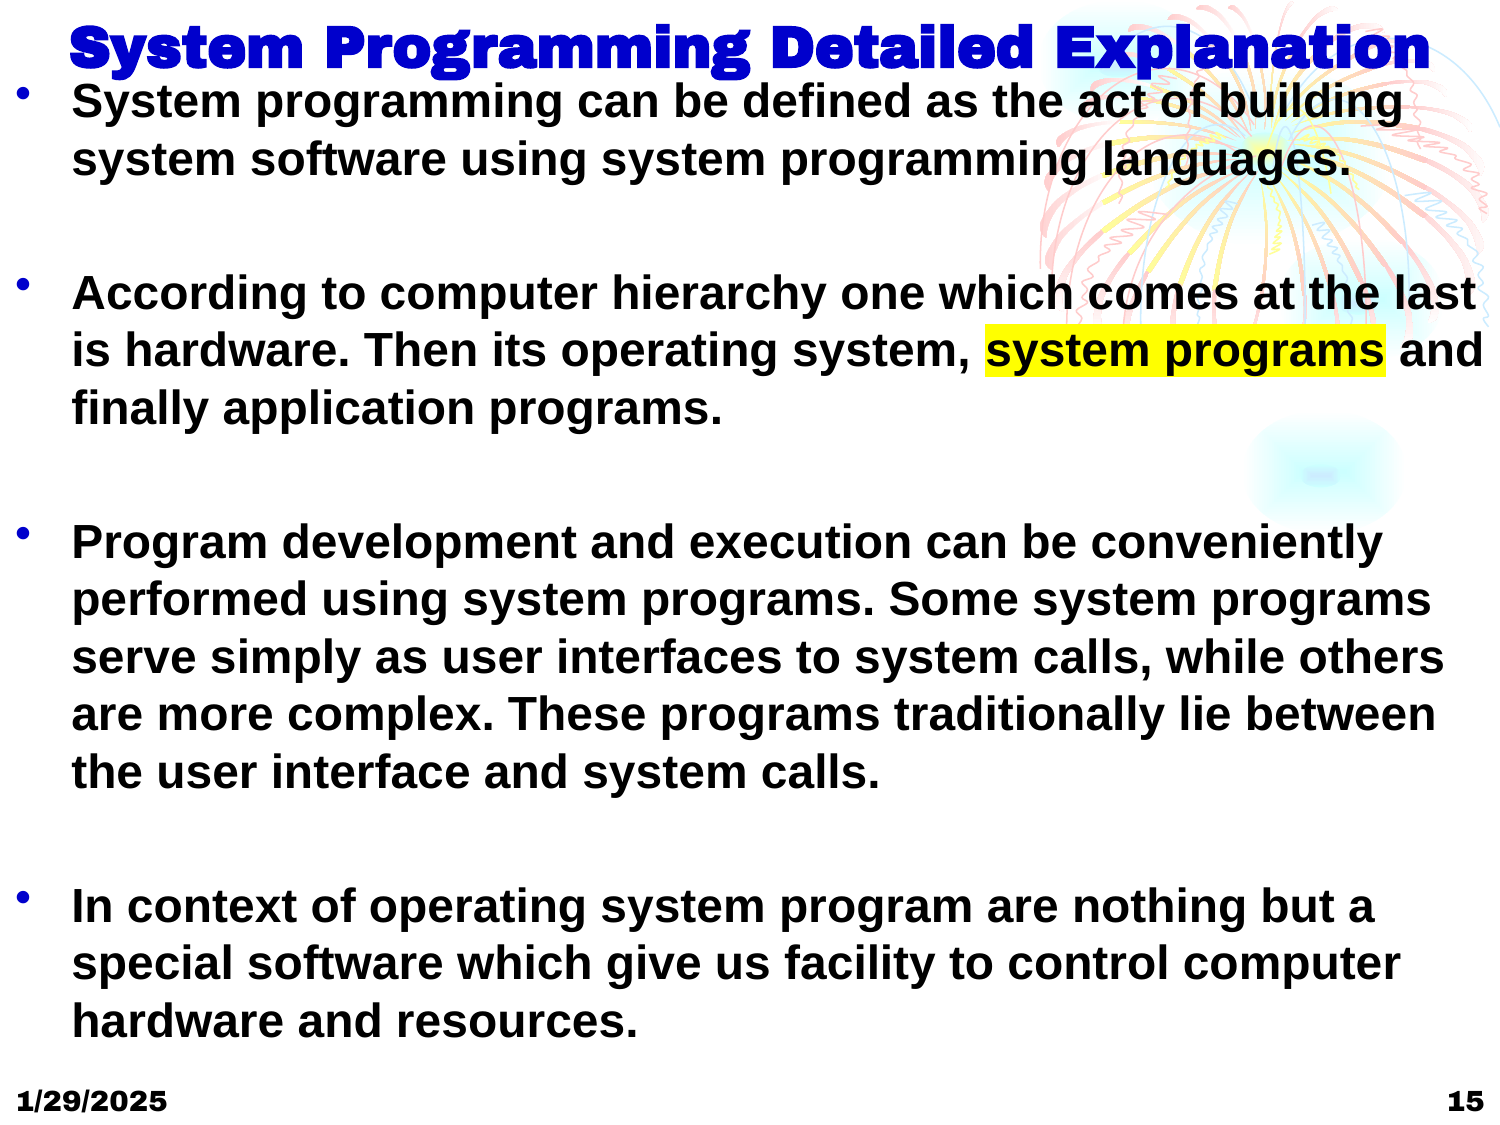

# System Programming Detailed Explanation
System programming can be defined as the act of building system software using system programming languages.

According to computer hierarchy one which comes at the last is hardware. Then its operating system, system programs and finally application programs.

Program development and execution can be conveniently performed using system programs. Some system programs serve simply as user interfaces to system calls, while others are more complex. These programs traditionally lie between the user interface and system calls.

In context of operating system program are nothing but a special software which give us facility to control computer hardware and resources.
1/29/2025
15